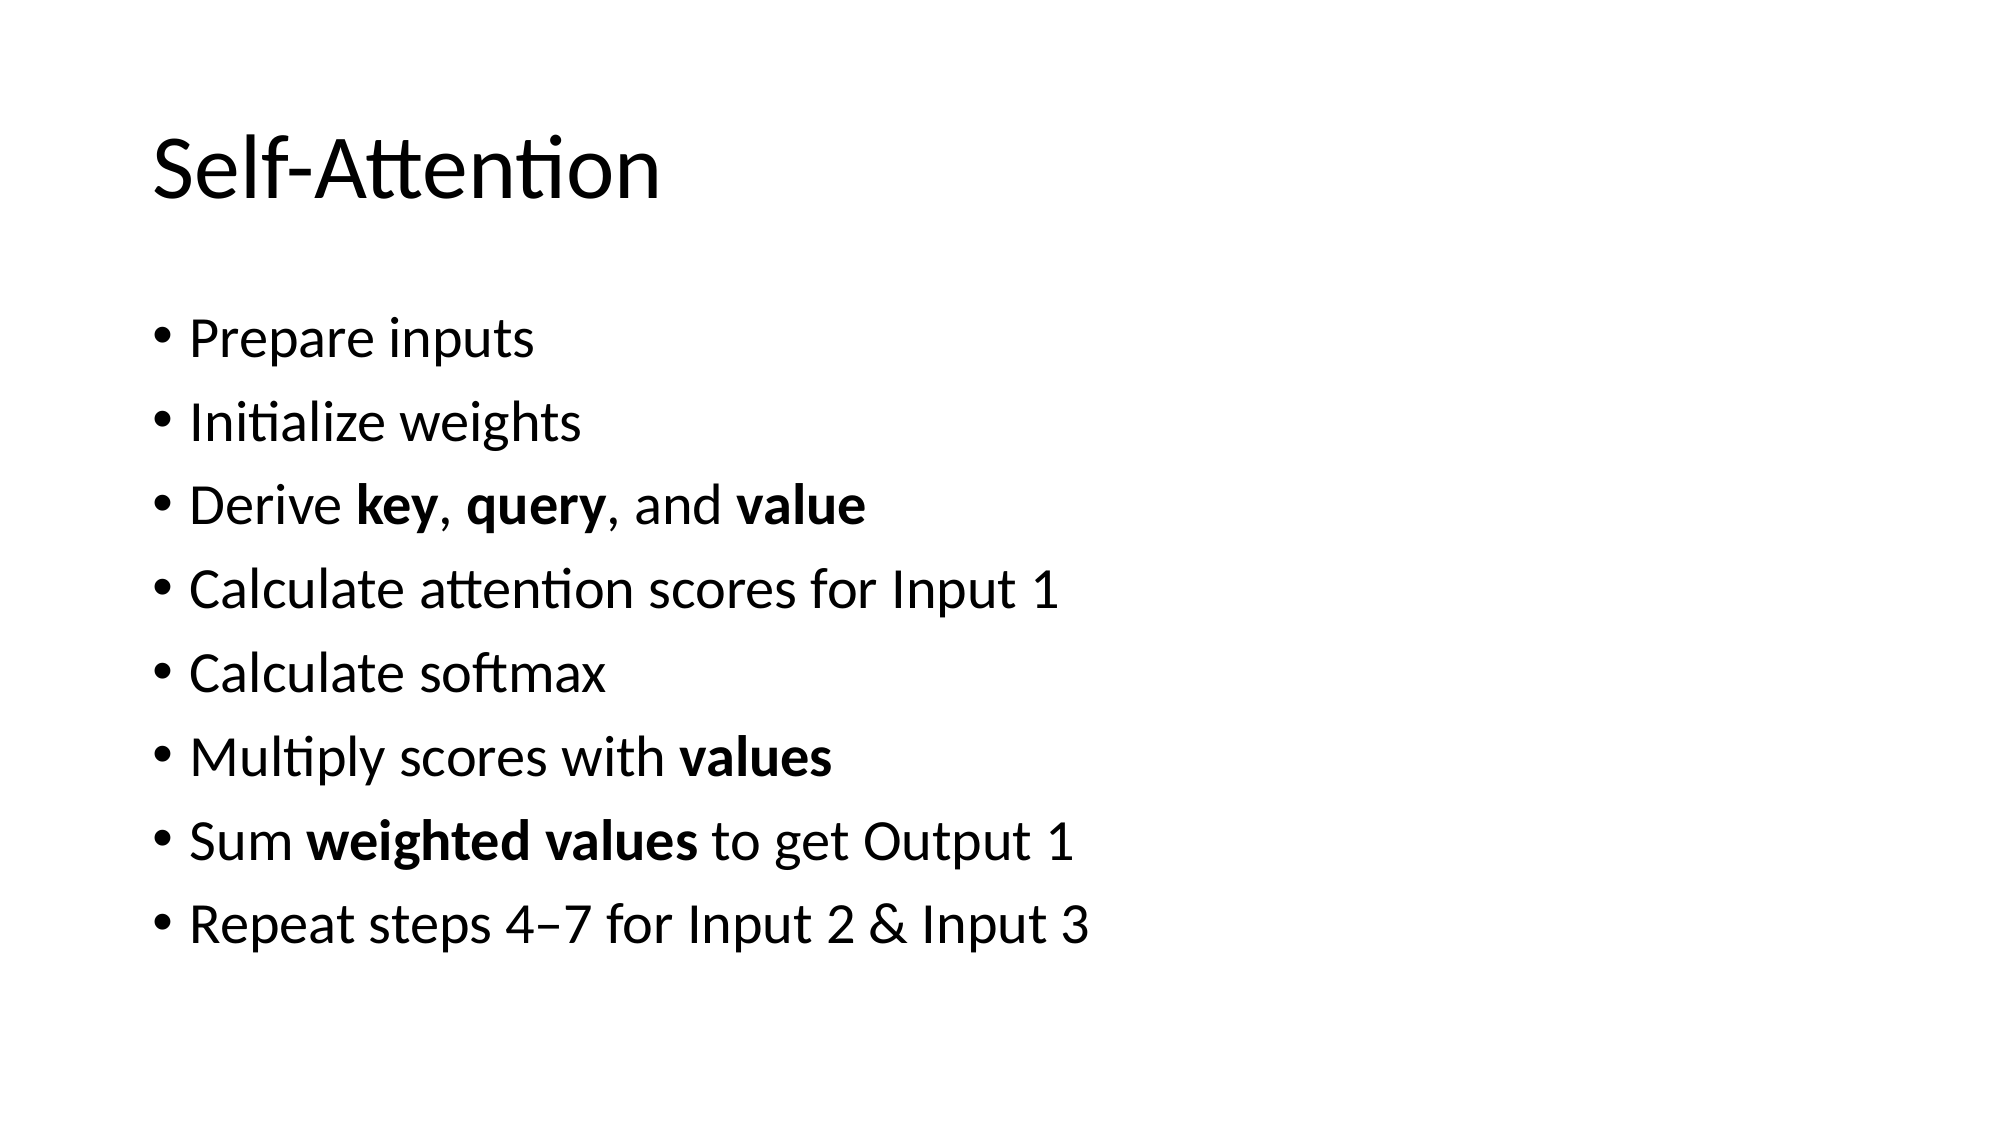

# Self-Attention
Prepare inputs
Initialize weights
Derive key, query, and value
Calculate attention scores for Input 1
Calculate softmax
Multiply scores with values
Sum weighted values to get Output 1
Repeat steps 4–7 for Input 2 & Input 3